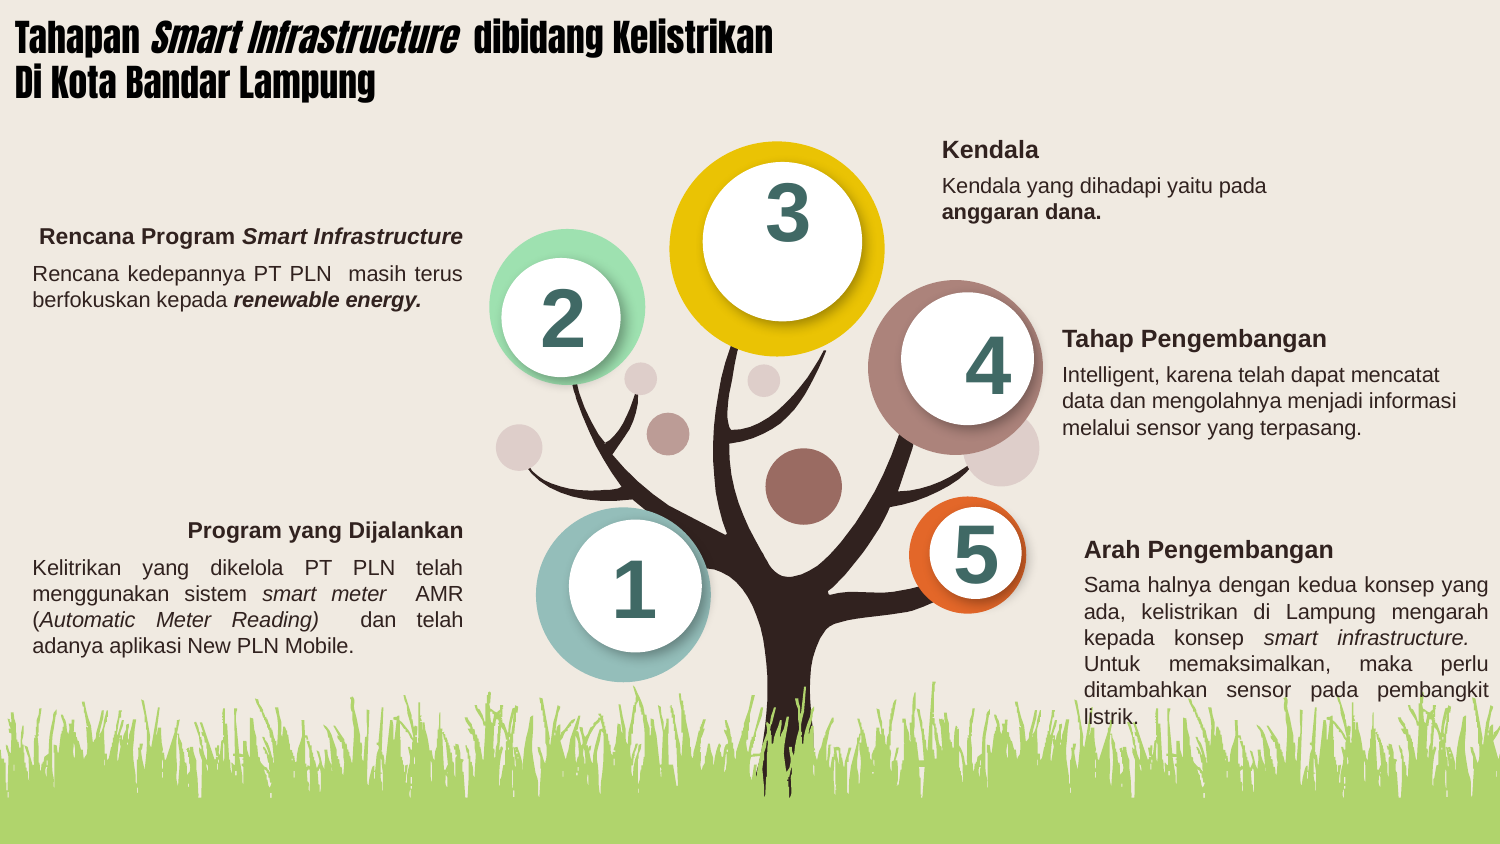

Tahapan Smart Infrastructure  dibidang Kelistrikan
Di Kota Bandar Lampung
Kendala
Kendala yang dihadapi yaitu pada anggaran dana.

3
Rencana Program Smart Infrastructure
Rencana kedepannya PT PLN  masih terus berfokuskan kepada renewable energy.
2

4
Tahap Pengembangan
Intelligent, karena telah dapat mencatat data dan mengolahnya menjadi informasi melalui sensor yang terpasang.
5

Program yang Dijalankan
Kelitrikan yang dikelola PT PLN telah menggunakan sistem smart meter  AMR (Automatic Meter Reading)  dan telah adanya aplikasi New PLN Mobile.
Arah Pengembangan
Sama halnya dengan kedua konsep yang ada, kelistrikan di Lampung mengarah kepada konsep smart infrastructure.  Untuk memaksimalkan, maka perlu ditambahkan sensor pada pembangkit listrik.
1